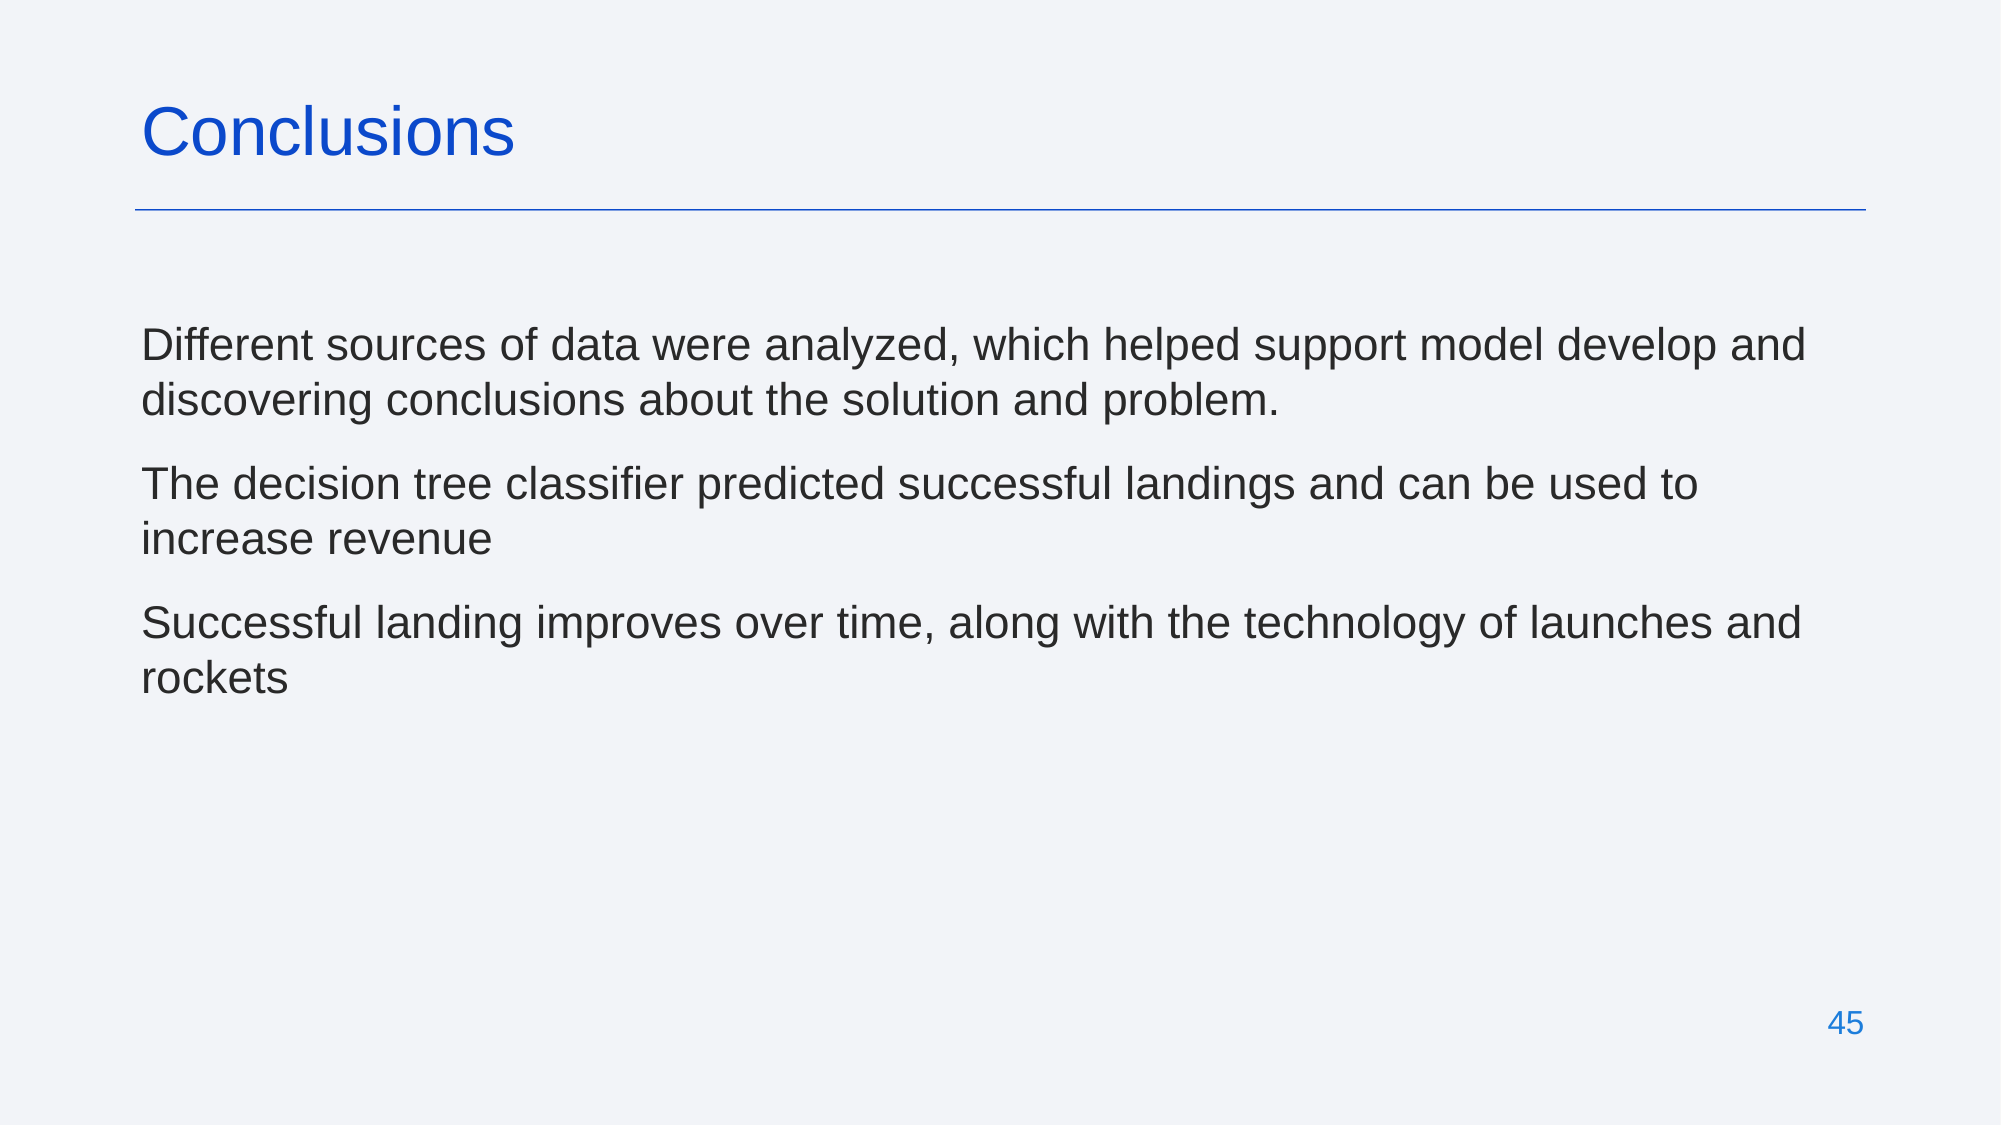

Conclusions
Different sources of data were analyzed, which helped support model develop and discovering conclusions about the solution and problem.
The decision tree classifier predicted successful landings and can be used to increase revenue
Successful landing improves over time, along with the technology of launches and rockets
45